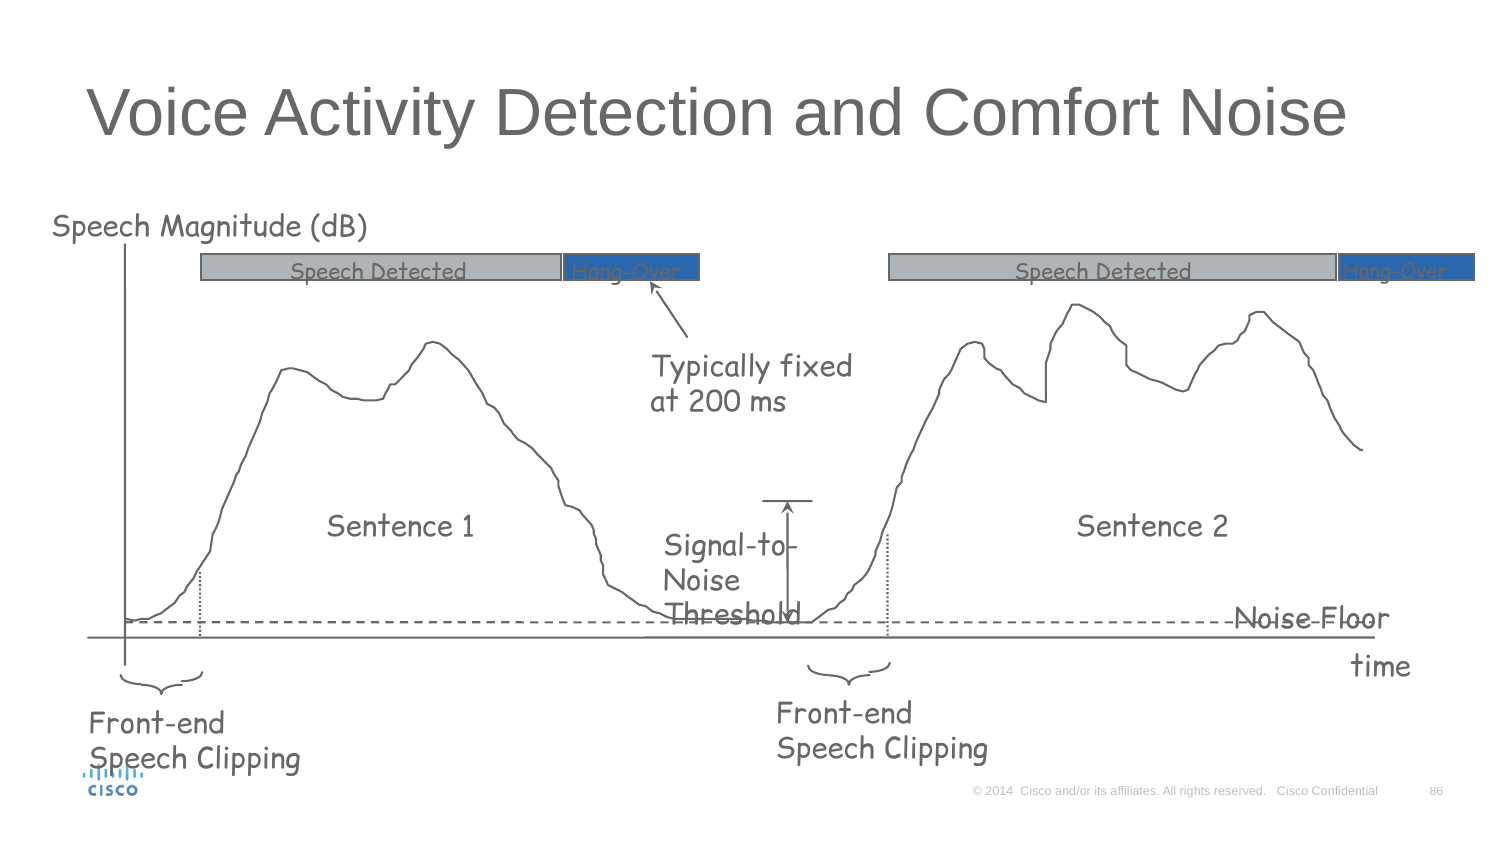

# Voice Activity Detection and Comfort Noise
Speech Magnitude (dB)

Speech Detected
Speech Detected
Hang-Over
Hang-Over

Typically fixed
at 200 ms
Sentence 1
Sentence 2

Signal-to-
Noise
Threshold

Noise Floor

time

Front-end
Speech Clipping
Front-end
Speech Clipping